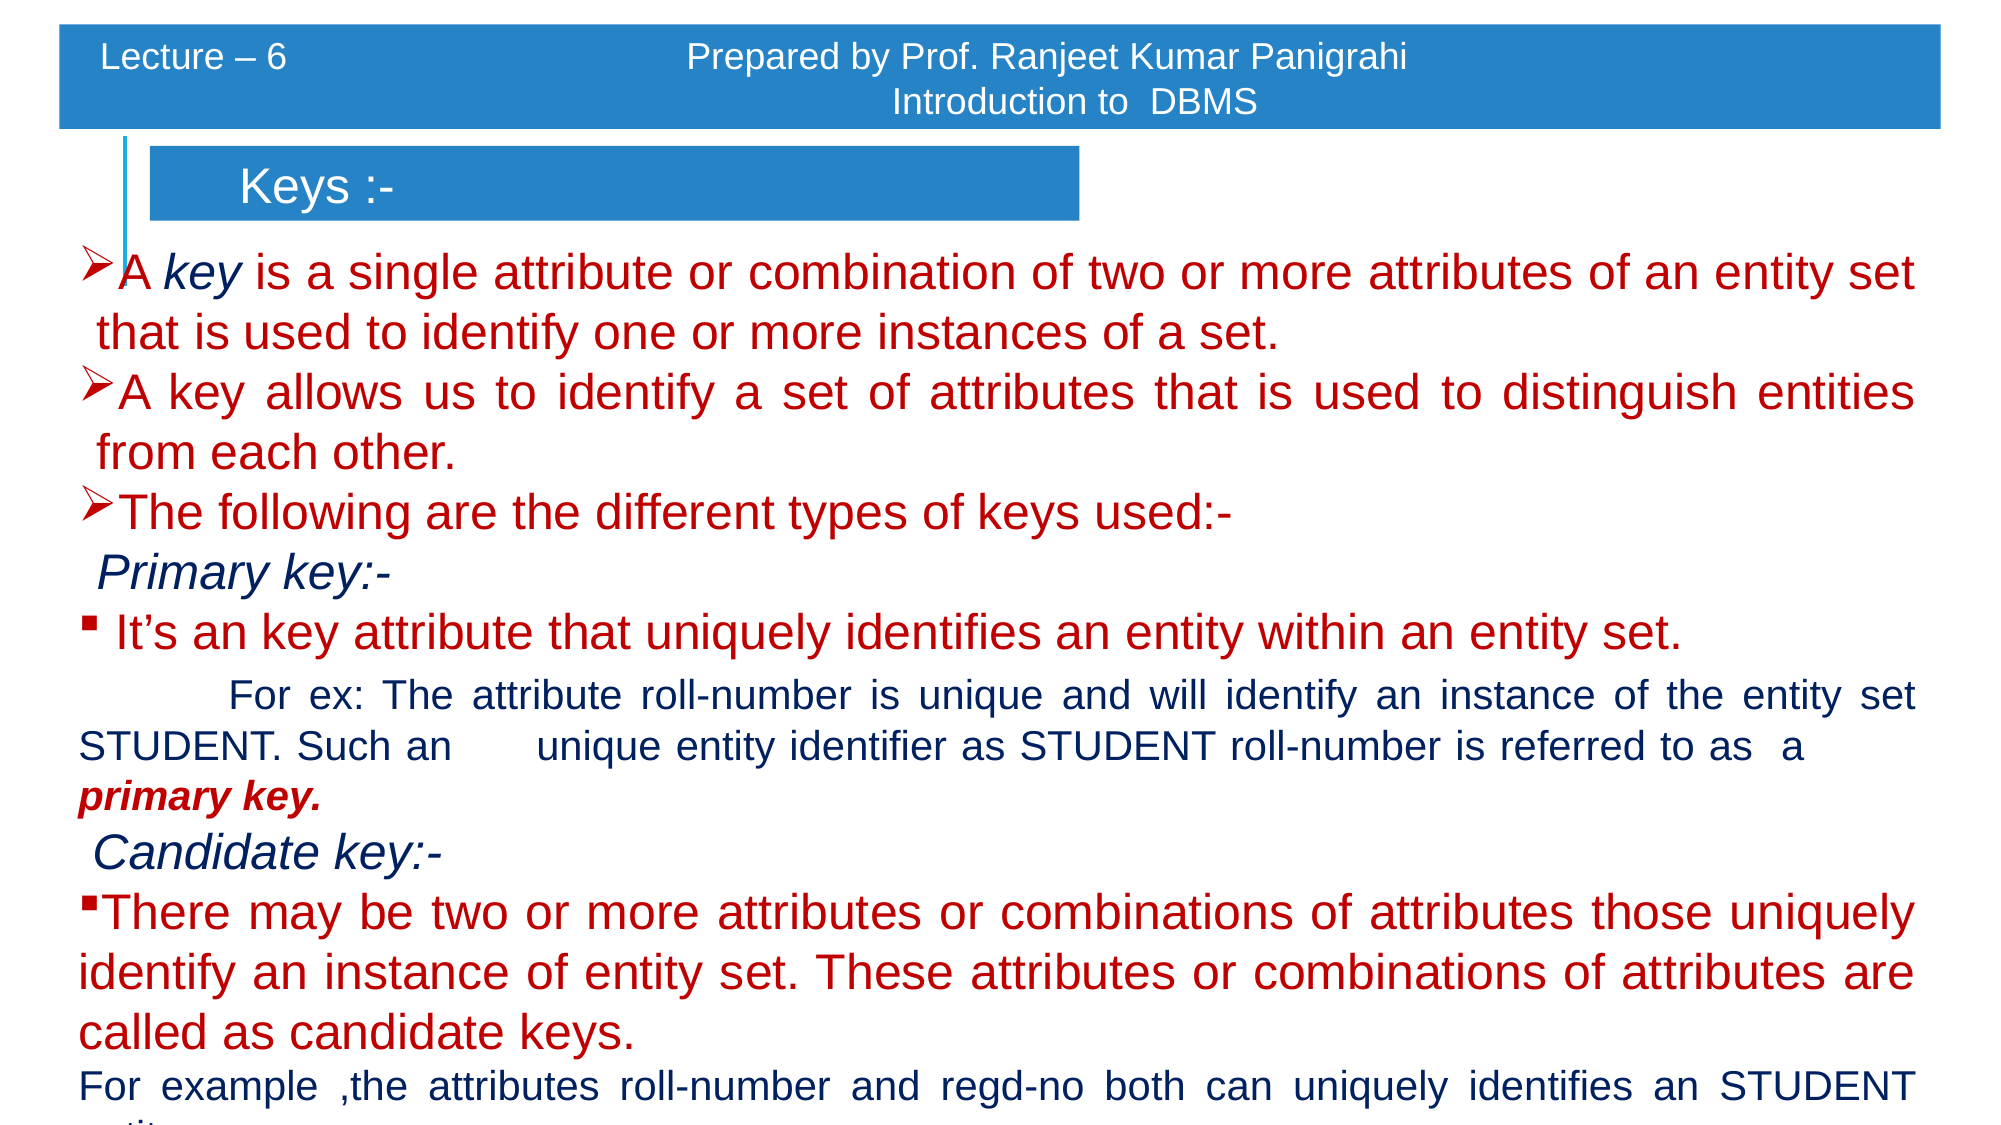

Lecture – 6 		             Prepared by Prof. Ranjeet Kumar Panigrahi					Introduction to  DBMS
Keys :-
A key is a single attribute or combination of two or more attributes of an entity set that is used to identify one or more instances of a set.
A key allows us to identify a set of attributes that is used to distinguish entities from each other.
The following are the different types of keys used:-
Primary key:-
 It’s an key attribute that uniquely identifies an entity within an entity set.
	For ex: The attribute roll-number is unique and will identify an instance of the entity set STUDENT. Such an 	unique entity identifier as STUDENT roll-number is referred to as  a 	primary key.
 Candidate key:-
There may be two or more attributes or combinations of attributes those uniquely identify an instance of entity set. These attributes or combinations of attributes are called as candidate keys.
For example ,the attributes roll-number and regd-no both can uniquely identifies an STUDENT entity.